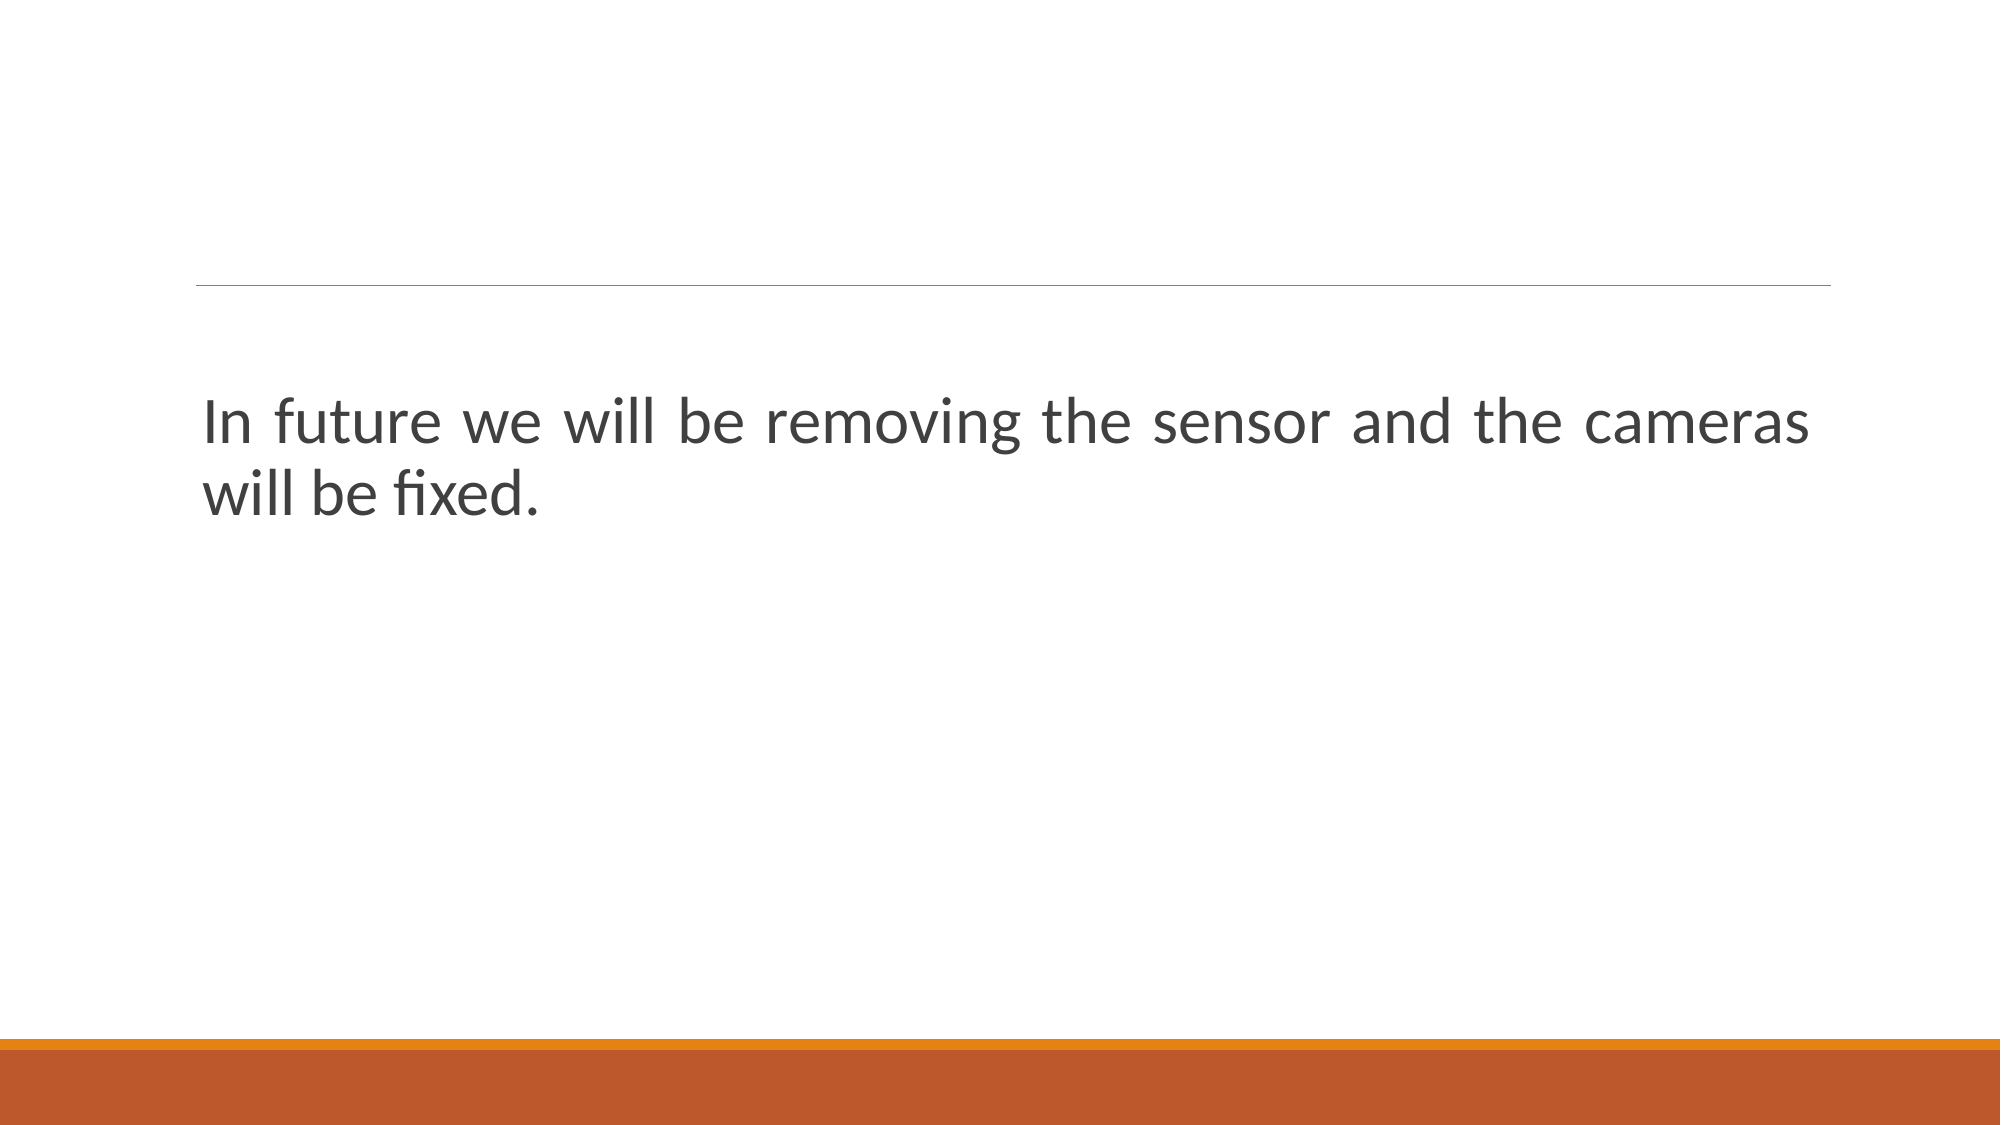

#
In future we will be removing the sensor and the cameras will be fixed.